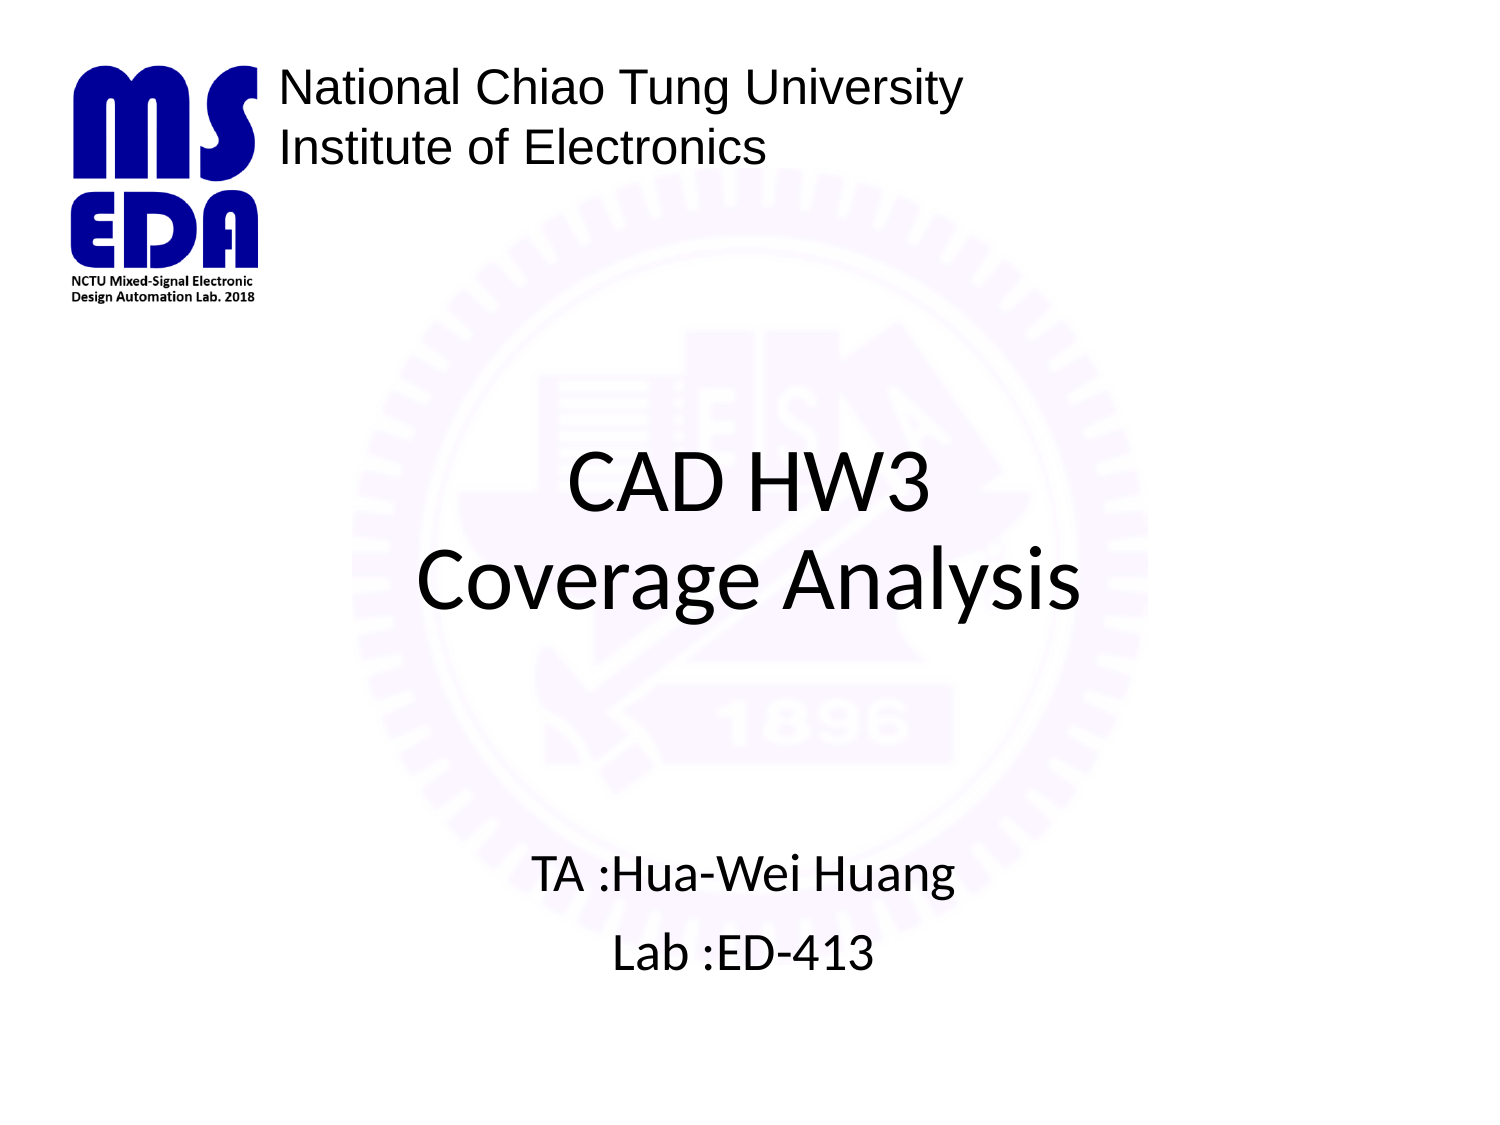

# CAD HW3 Coverage Analysis
TA :Hua-Wei Huang
Lab :ED-413